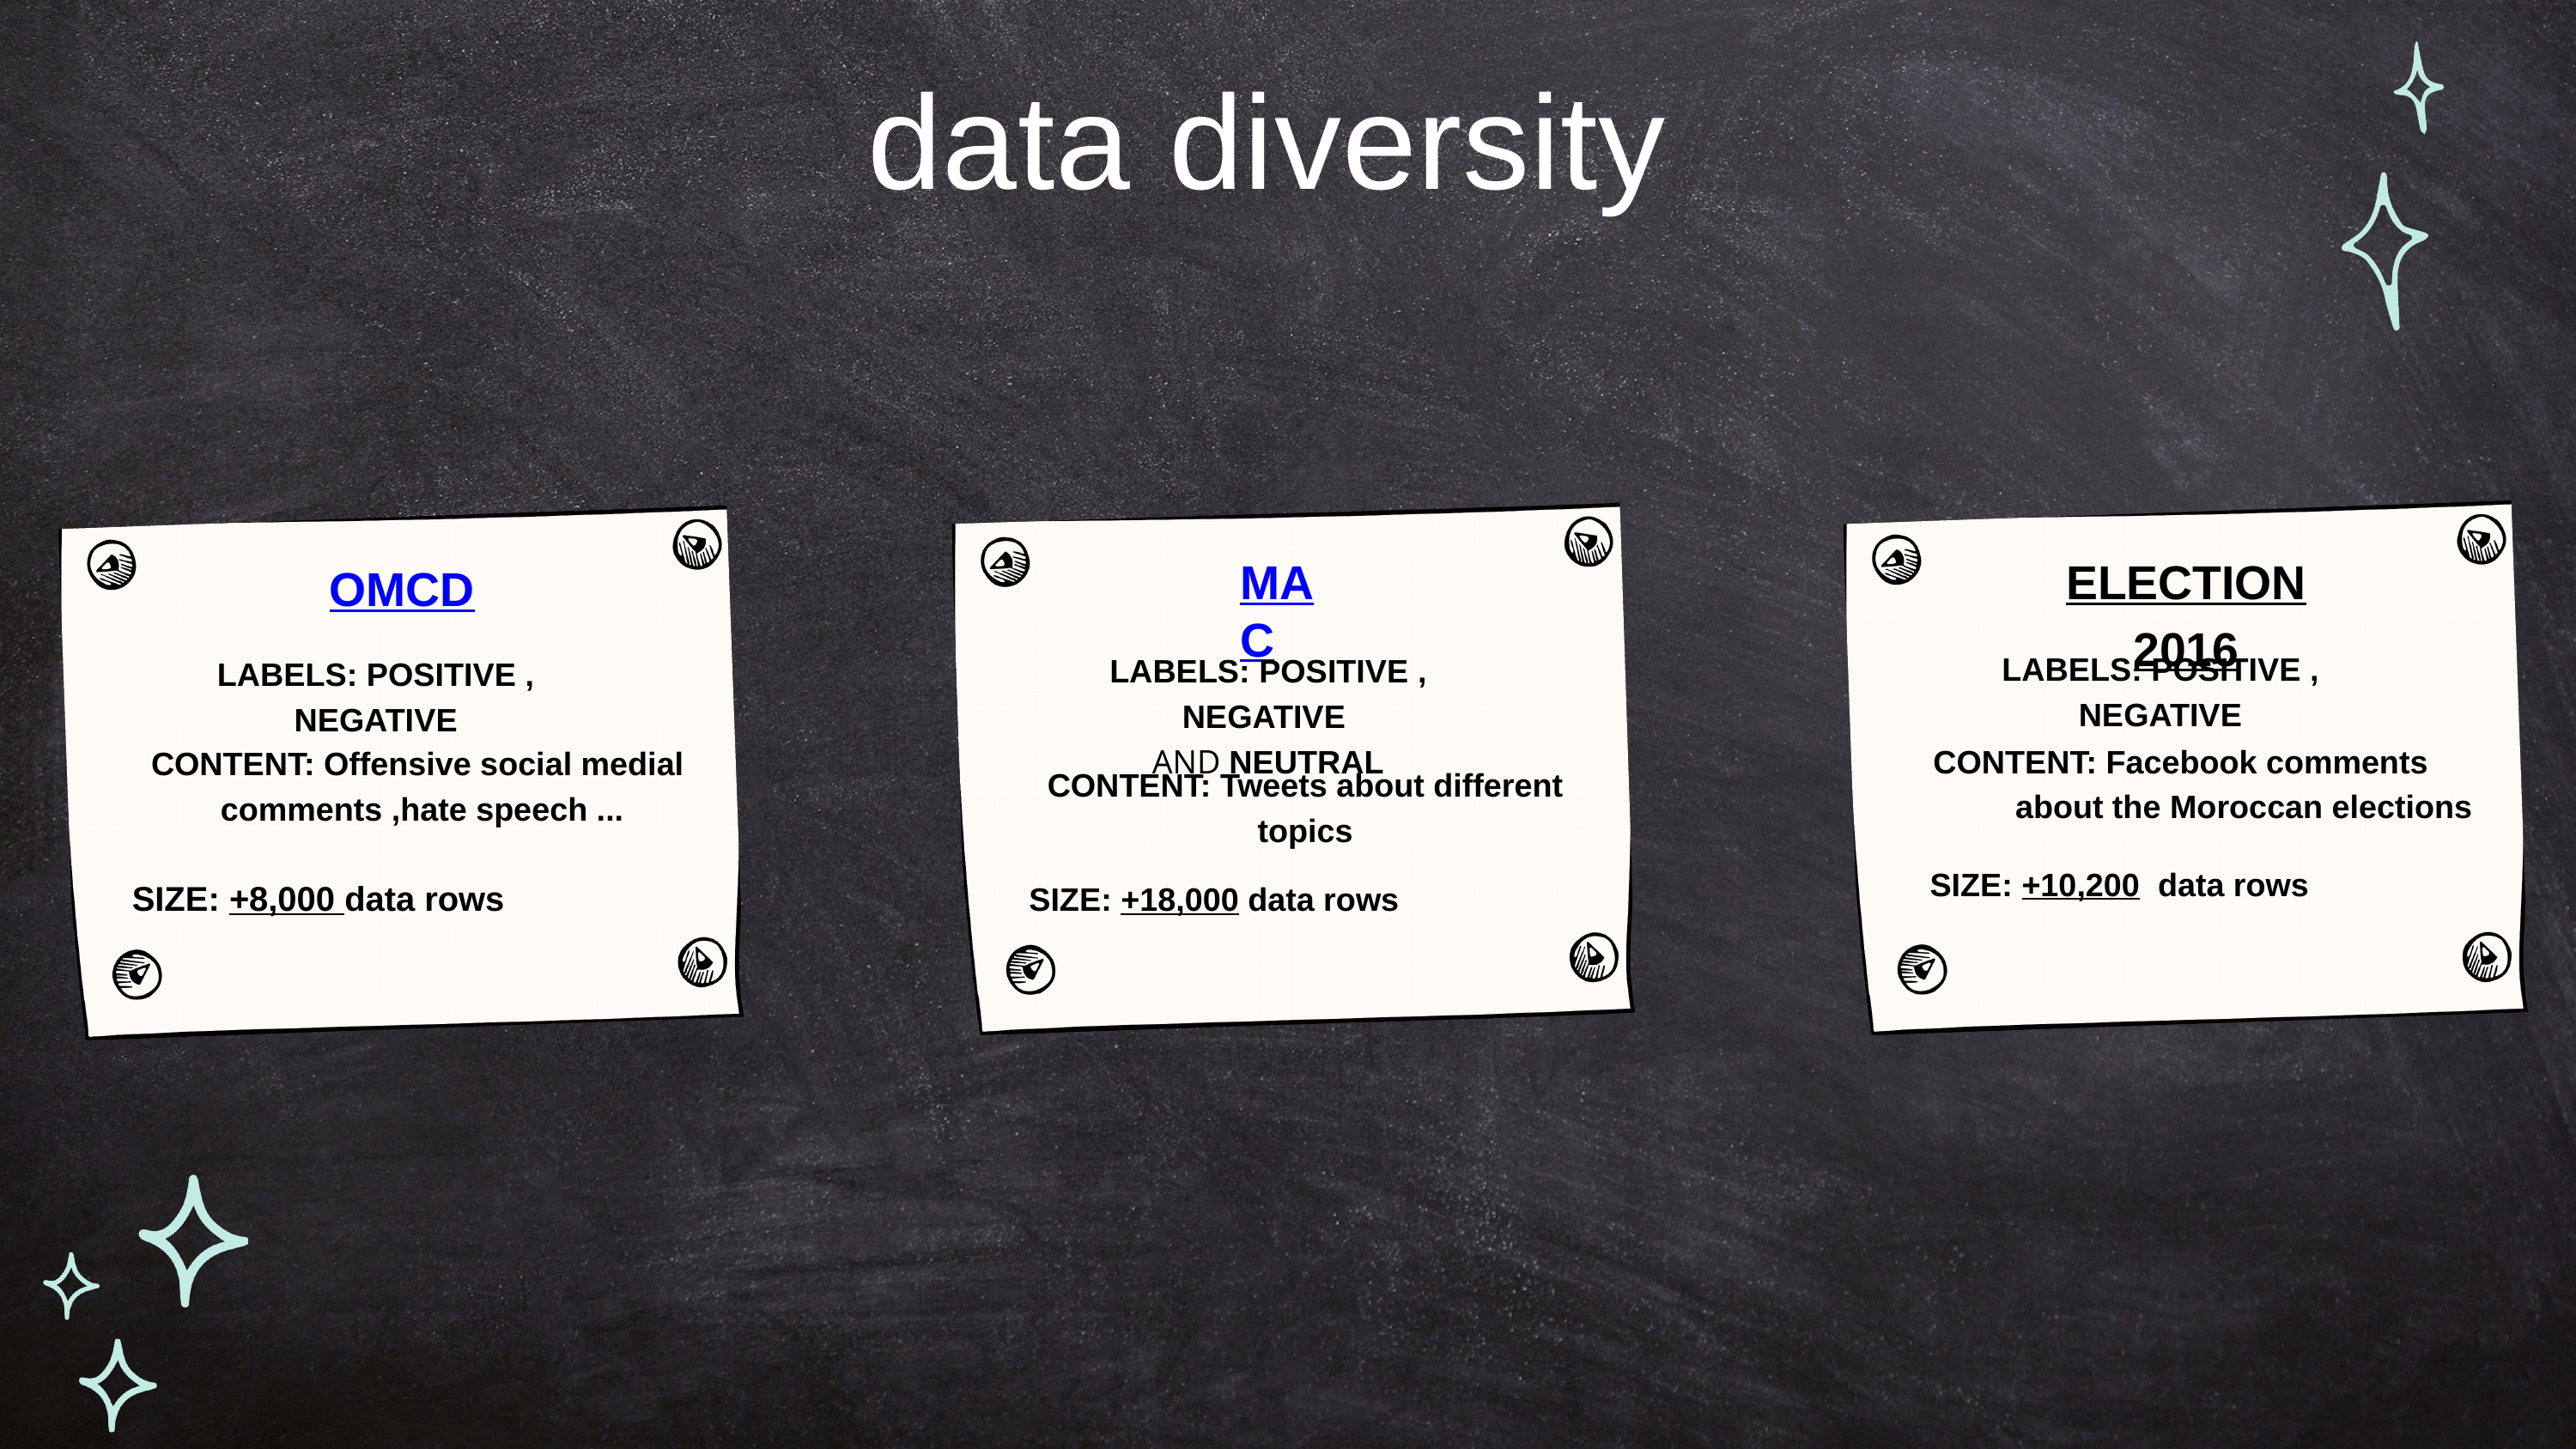

data diversity

MAC
ELECTION 2016
 OMCD
LABELS: POSITIVE , NEGATIVE
LABELS: POSITIVE , NEGATIVE
AND NEUTRAL
LABELS: POSITIVE , NEGATIVE
CONTENT: Facebook comments
          about the Moroccan elections
CONTENT: Offensive social medial
comments ,hate speech ...
CONTENT: Tweets about different topics
SIZE: +10,200  data rows
SIZE: +8,000 data rows
SIZE: +18,000 data rows